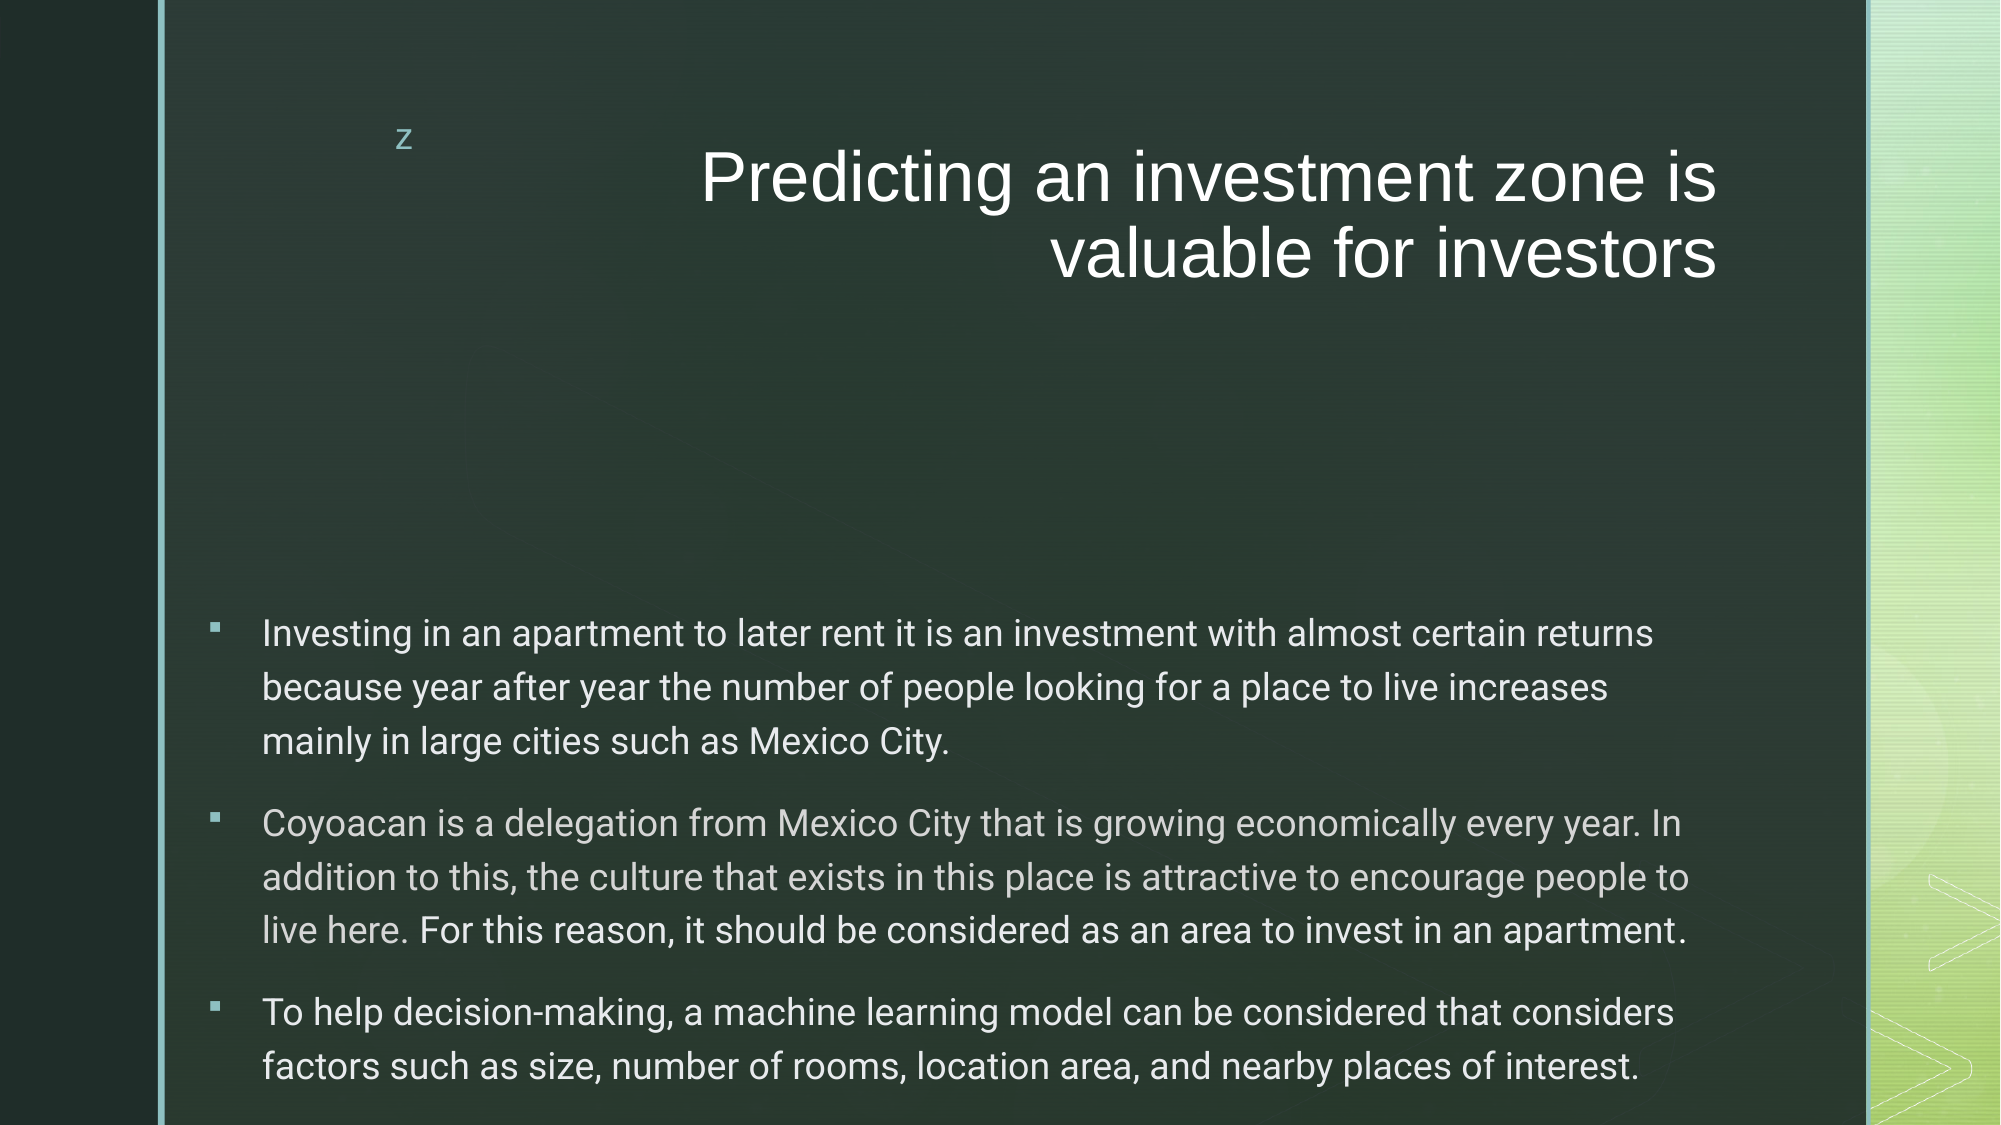

# Predicting an investment zone is valuable for investors
Investing in an apartment to later rent it is an investment with almost certain returns because year after year the number of people looking for a place to live increases mainly in large cities such as Mexico City.
Coyoacan is a delegation from Mexico City that is growing economically every year. In addition to this, the culture that exists in this place is attractive to encourage people to live here. For this reason, it should be considered as an area to invest in an apartment.
To help decision-making, a machine learning model can be considered that considers factors such as size, number of rooms, location area, and nearby places of interest.